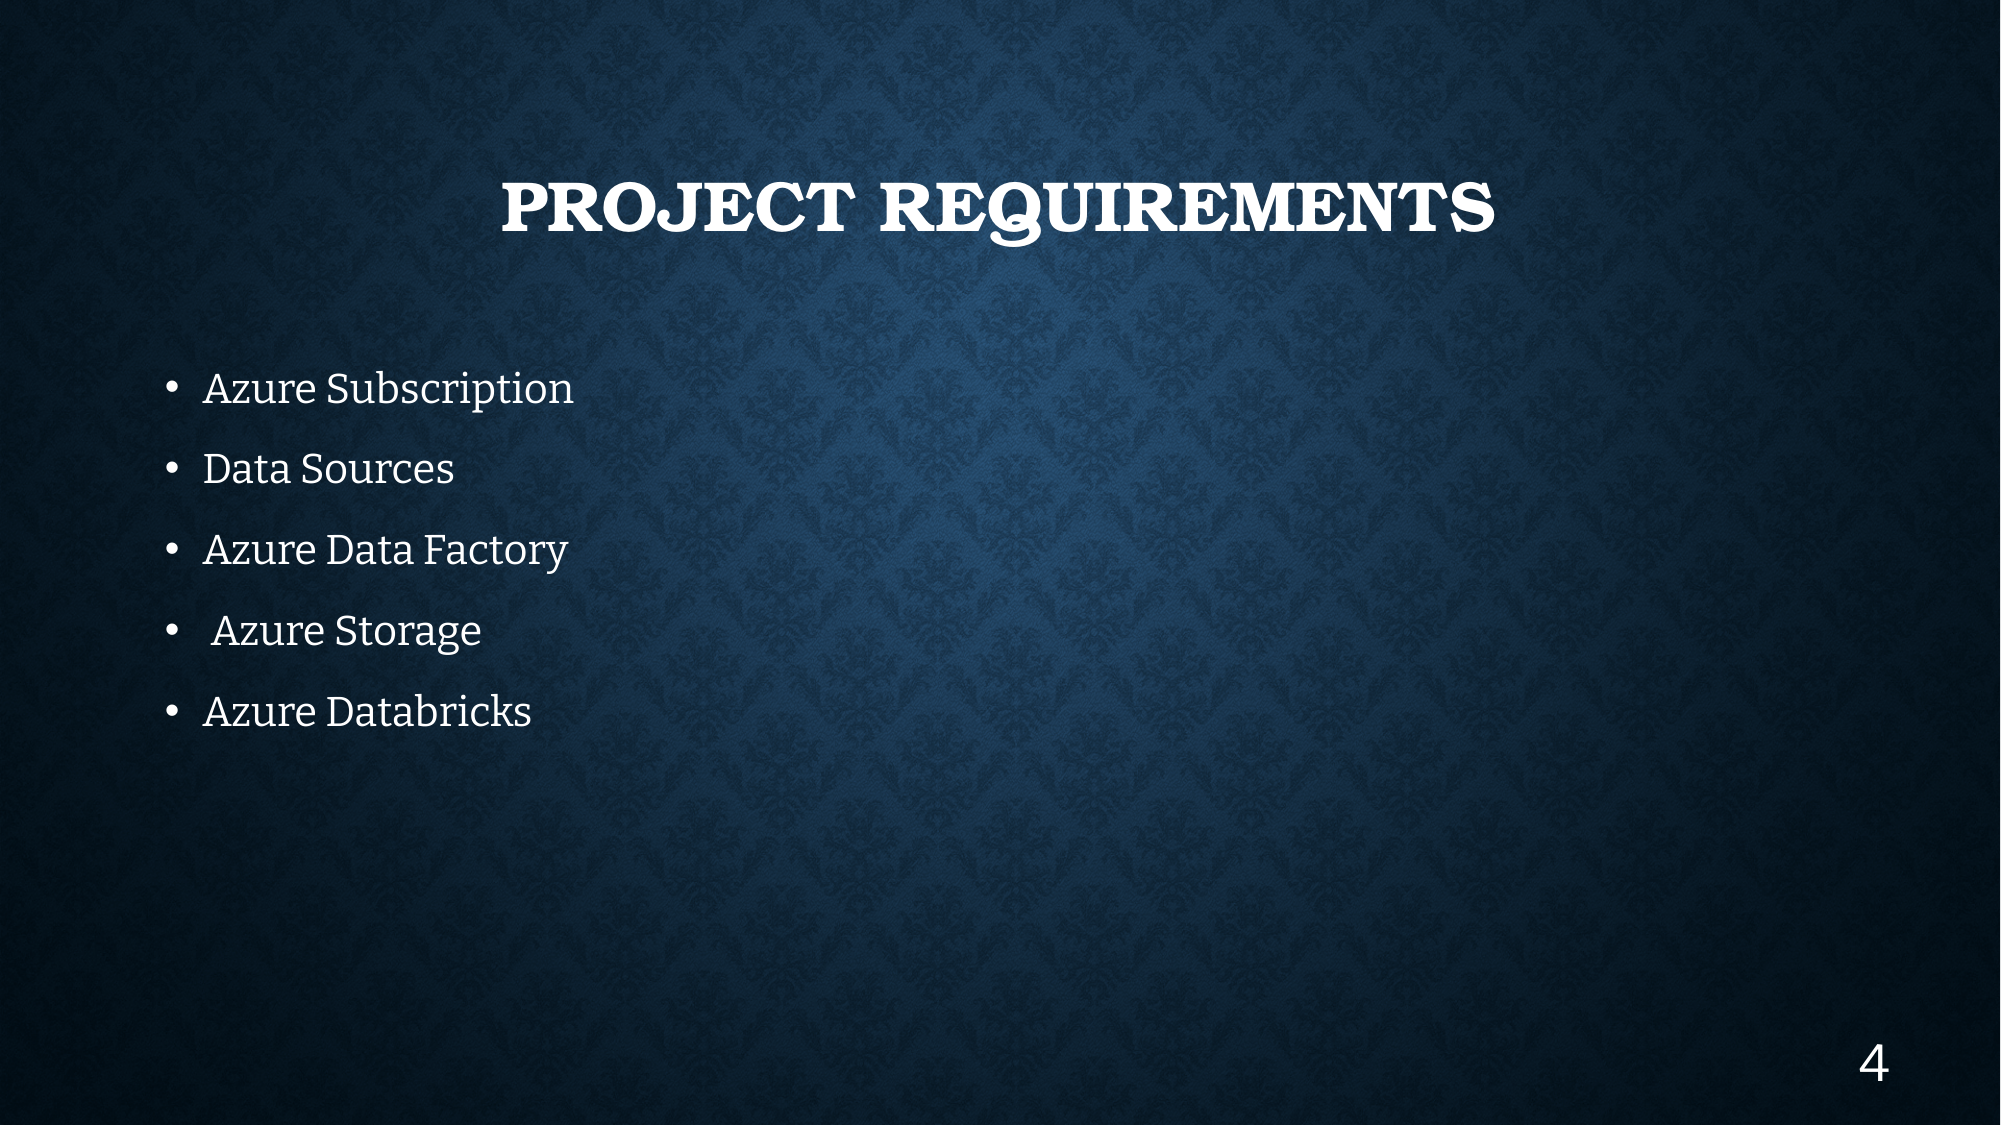

# Project Requirements
Azure Subscription
Data Sources
Azure Data Factory
 Azure Storage
Azure Databricks
4